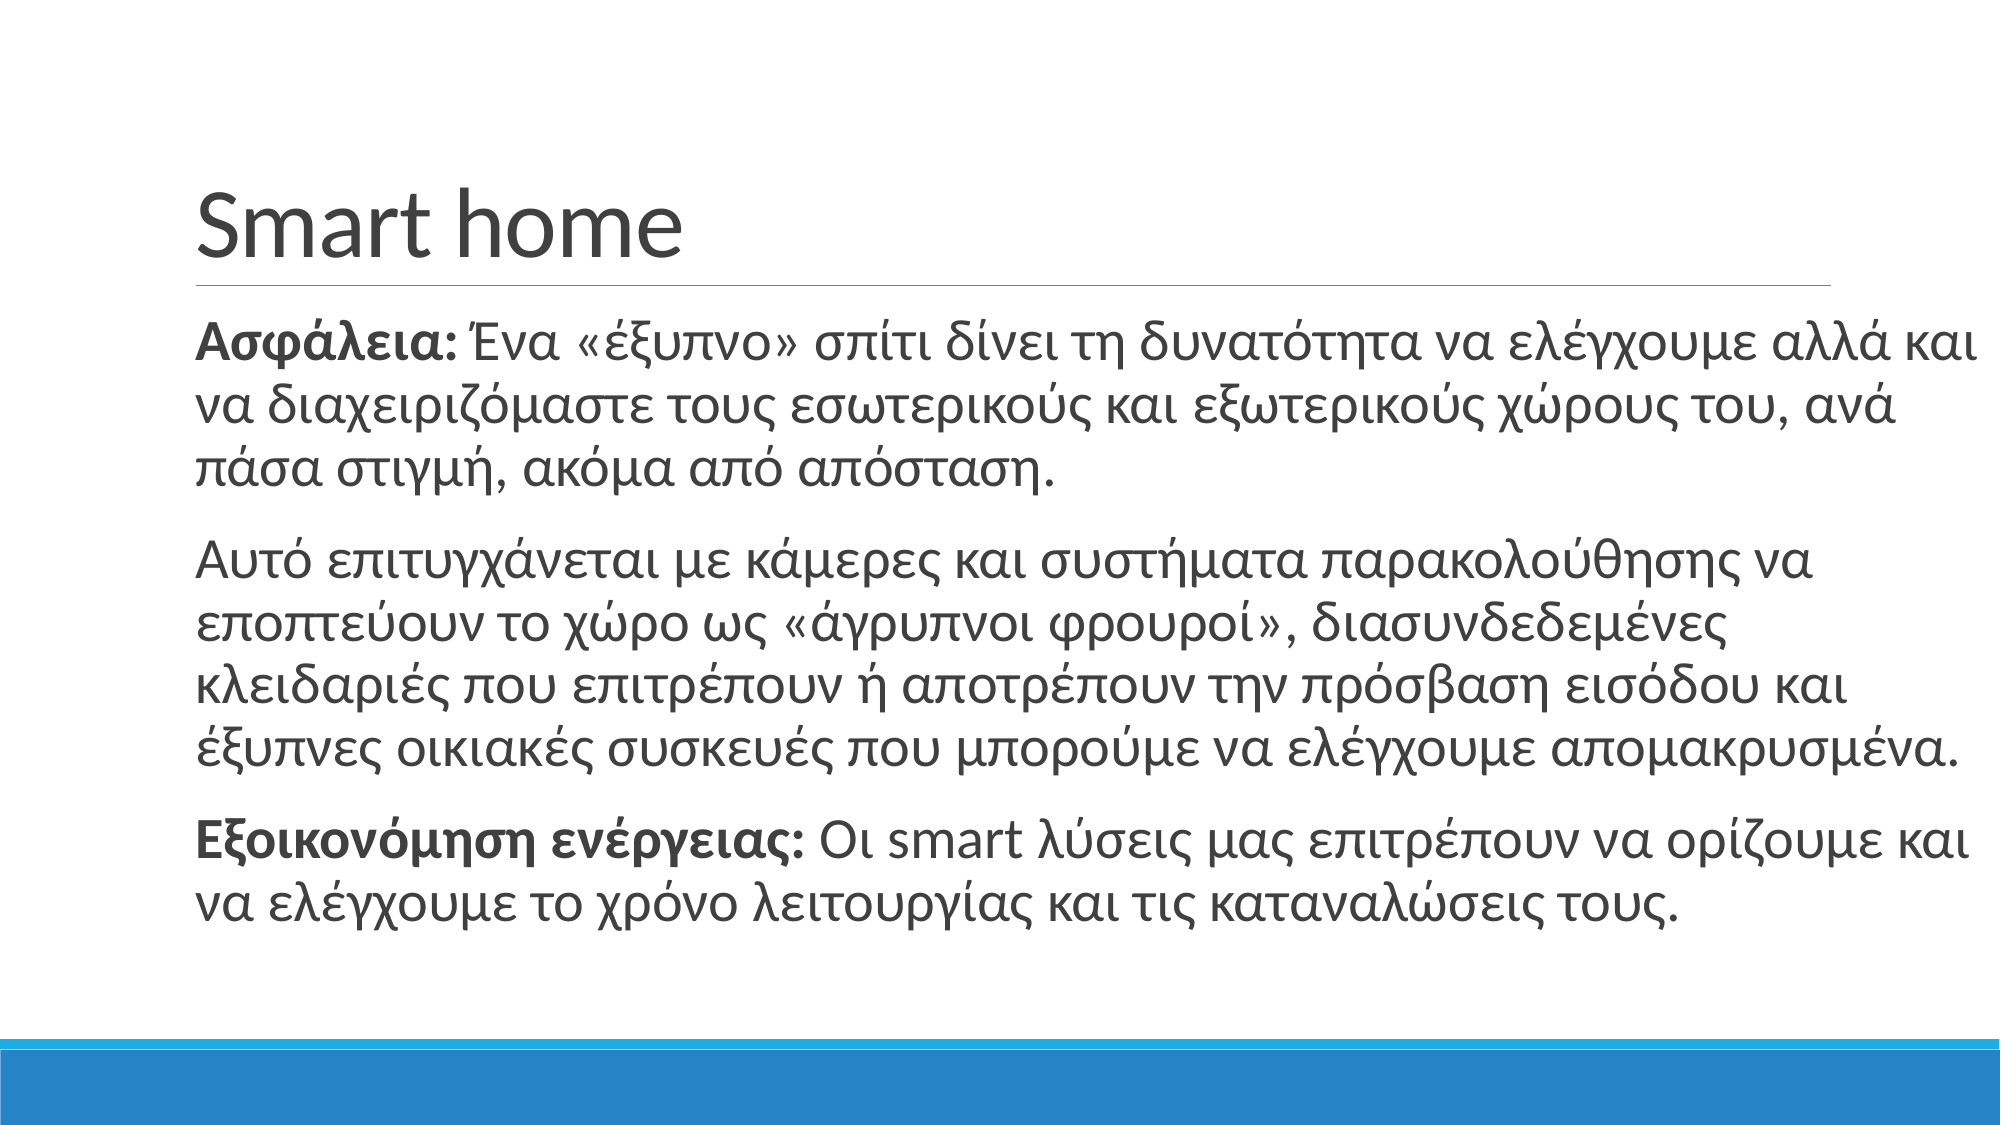

# Smart home
Ασφάλεια: Ένα «έξυπνο» σπίτι δίνει τη δυνατότητα να ελέγχουμε αλλά και να διαχειριζόμαστε τους εσωτερικούς και εξωτερικούς χώρους του, ανά πάσα στιγμή, ακόμα από απόσταση.
Αυτό επιτυγχάνεται με κάμερες και συστήματα παρακολούθησης να εποπτεύουν το χώρο ως «άγρυπνοι φρουροί», διασυνδεδεμένες κλειδαριές που επιτρέπουν ή αποτρέπουν την πρόσβαση εισόδου και έξυπνες οικιακές συσκευές που μπορούμε να ελέγχουμε απομακρυσμένα.
Εξοικονόμηση ενέργειας: Οι smart λύσεις μας επιτρέπουν να ορίζουμε και να ελέγχουμε το χρόνο λειτουργίας και τις καταναλώσεις τους.